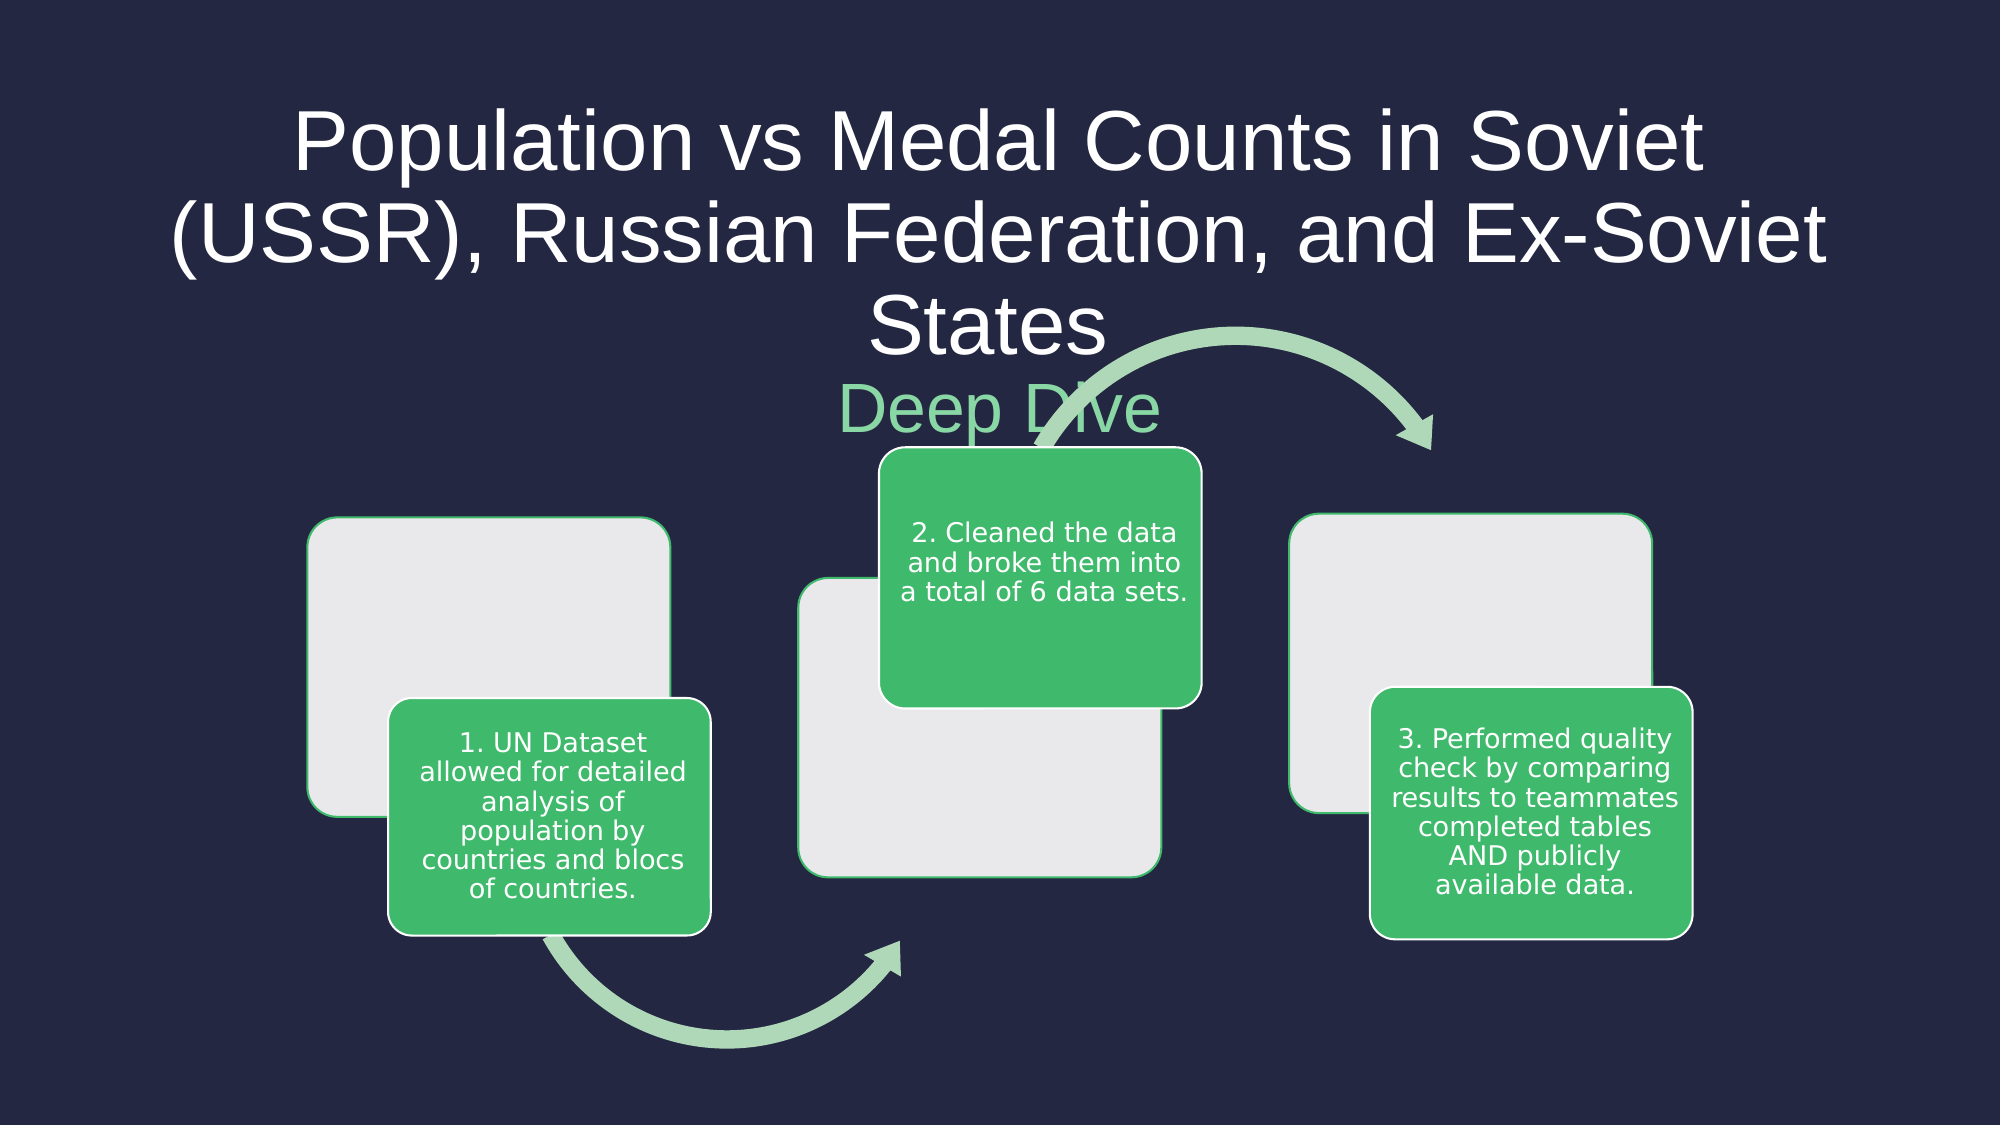

# Population vs Medal Counts in Soviet (USSR), Russian Federation, and Ex-Soviet States Deep Dive
1. UN Dataset allowed for detailed analysis of population by countries and blocs of countries.
2. Cleaned the data and broke them into a total of 6 data sets.
3. Performed quality check by comparing results to teammates completed tables AND publicly available data.